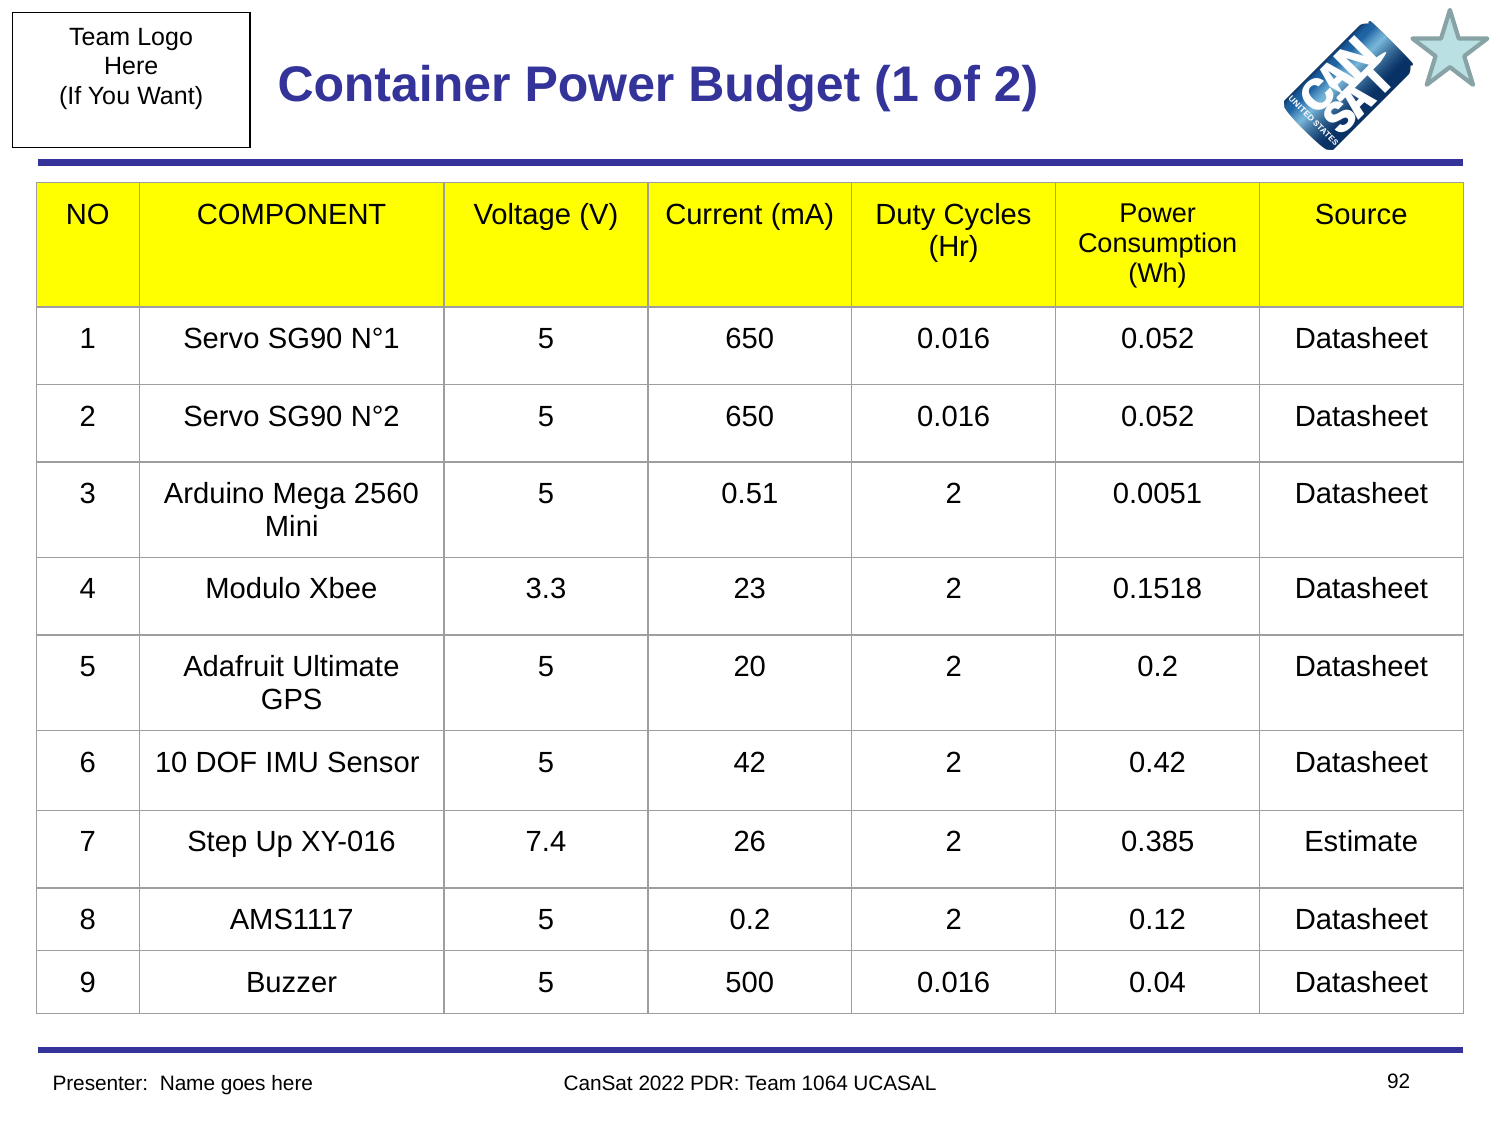

# Container Power Budget (1 of 2)
| NO | COMPONENT | Voltage (V) | Current (mA) | Duty Cycles (Hr) | Power Consumption (Wh) | Source |
| --- | --- | --- | --- | --- | --- | --- |
| 1 | Servo SG90 N°1 | 5 | 650 | 0.016 | 0.052 | Datasheet |
| 2 | Servo SG90 N°2 | 5 | 650 | 0.016 | 0.052 | Datasheet |
| 3 | Arduino Mega 2560 Mini | 5 | 0.51 | 2 | 0.0051 | Datasheet |
| 4 | Modulo Xbee | 3.3 | 23 | 2 | 0.1518 | Datasheet |
| 5 | Adafruit Ultimate GPS | 5 | 20 | 2 | 0.2 | Datasheet |
| 6 | 10 DOF IMU Sensor | 5 | 42 | 2 | 0.42 | Datasheet |
| 7 | Step Up XY-016 | 7.4 | 26 | 2 | 0.385 | Estimate |
| 8 | AMS1117 | 5 | 0.2 | 2 | 0.12 | Datasheet |
| 9 | Buzzer | 5 | 500 | 0.016 | 0.04 | Datasheet |
92
Presenter:  Name goes here
CanSat 2022 PDR: Team 1064 UCASAL